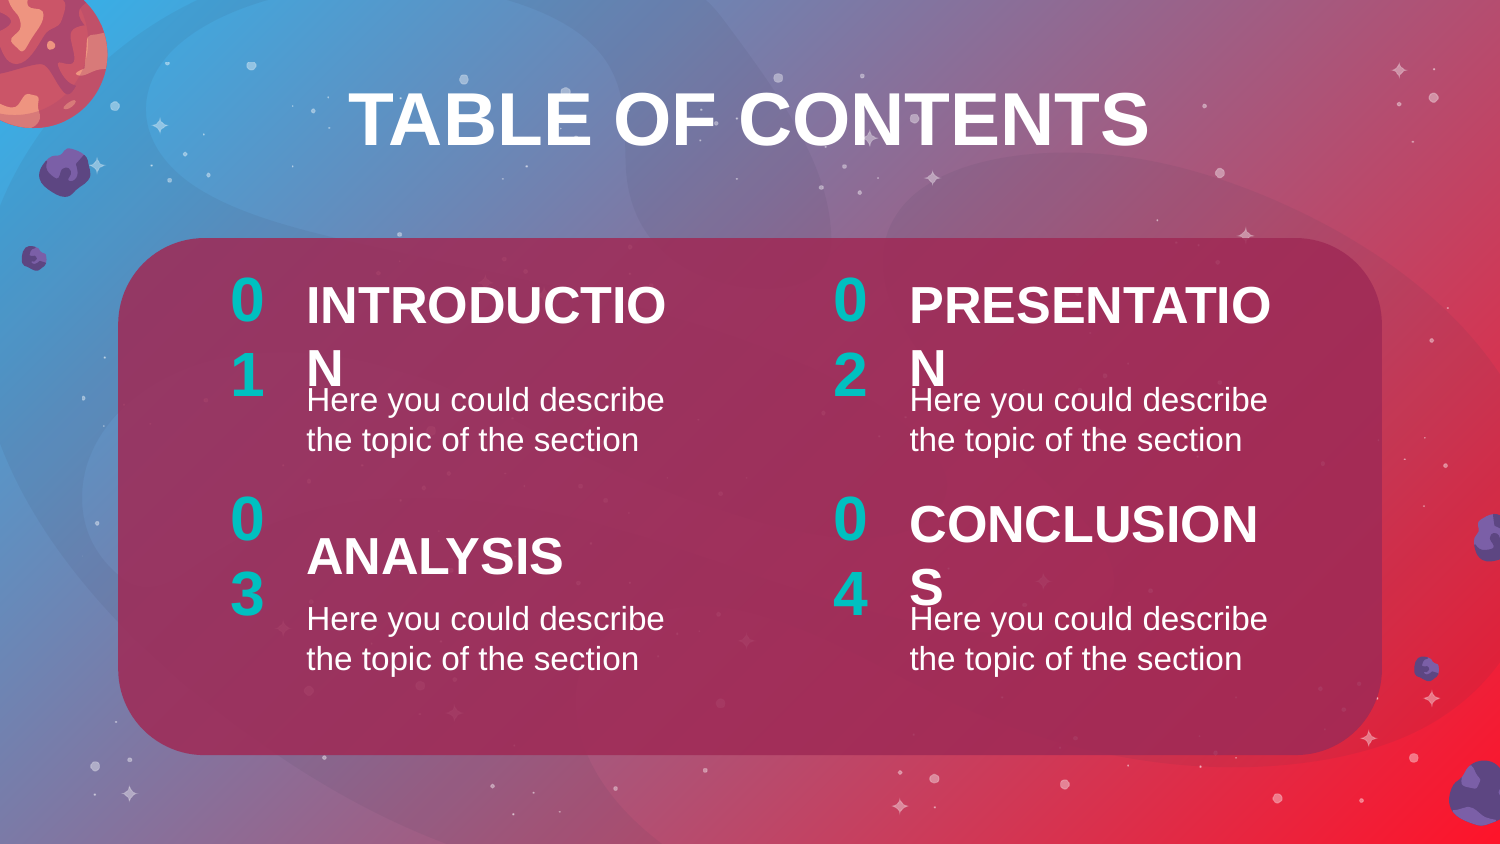

# TABLE OF CONTENTS
01
INTRODUCTION
02
PRESENTATION
Here you could describe the topic of the section
Here you could describe the topic of the section
03
ANALYSIS
04
CONCLUSIONS
Here you could describe the topic of the section
Here you could describe the topic of the section